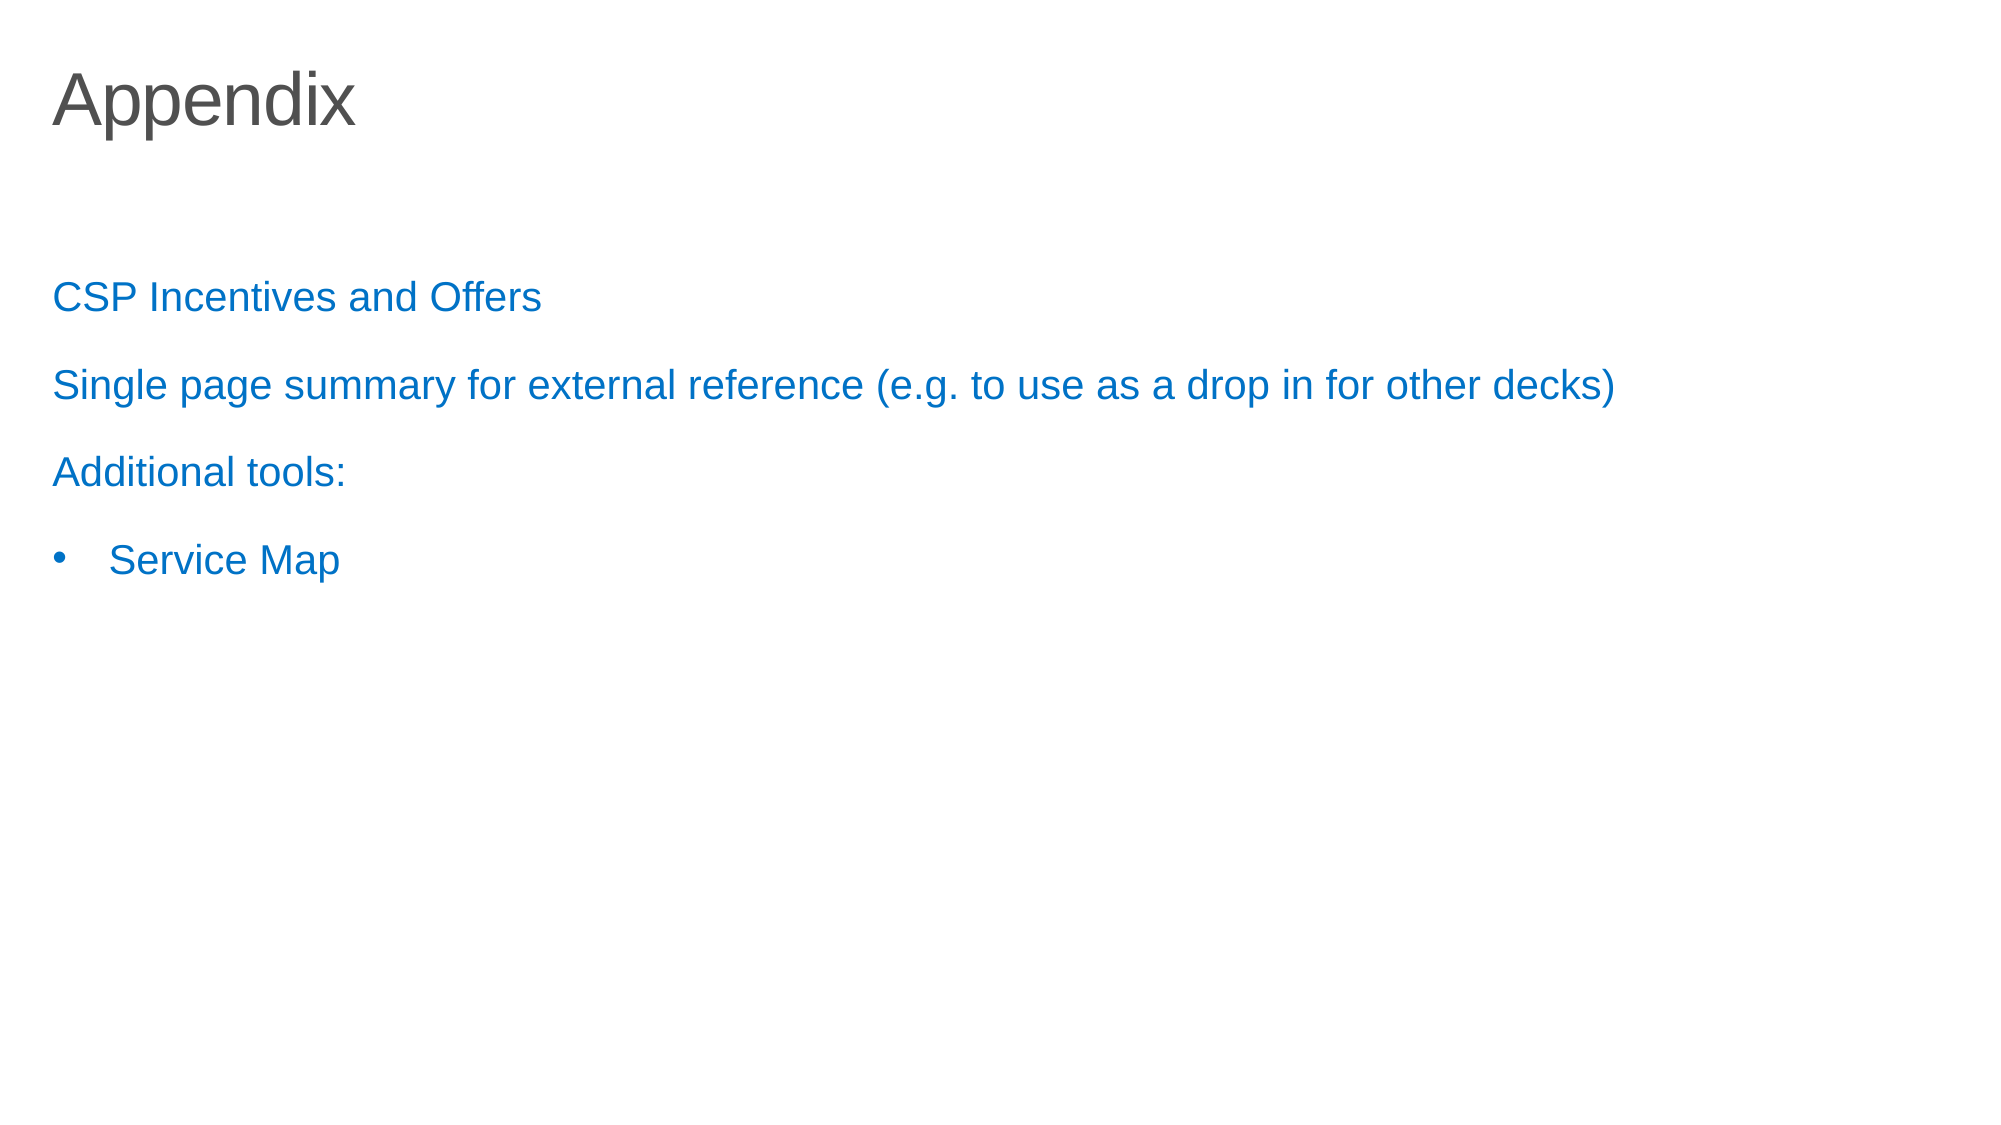

# Appendix
CSP Incentives and Offers
Single page summary for external reference (e.g. to use as a drop in for other decks)
Additional tools:
Service Map